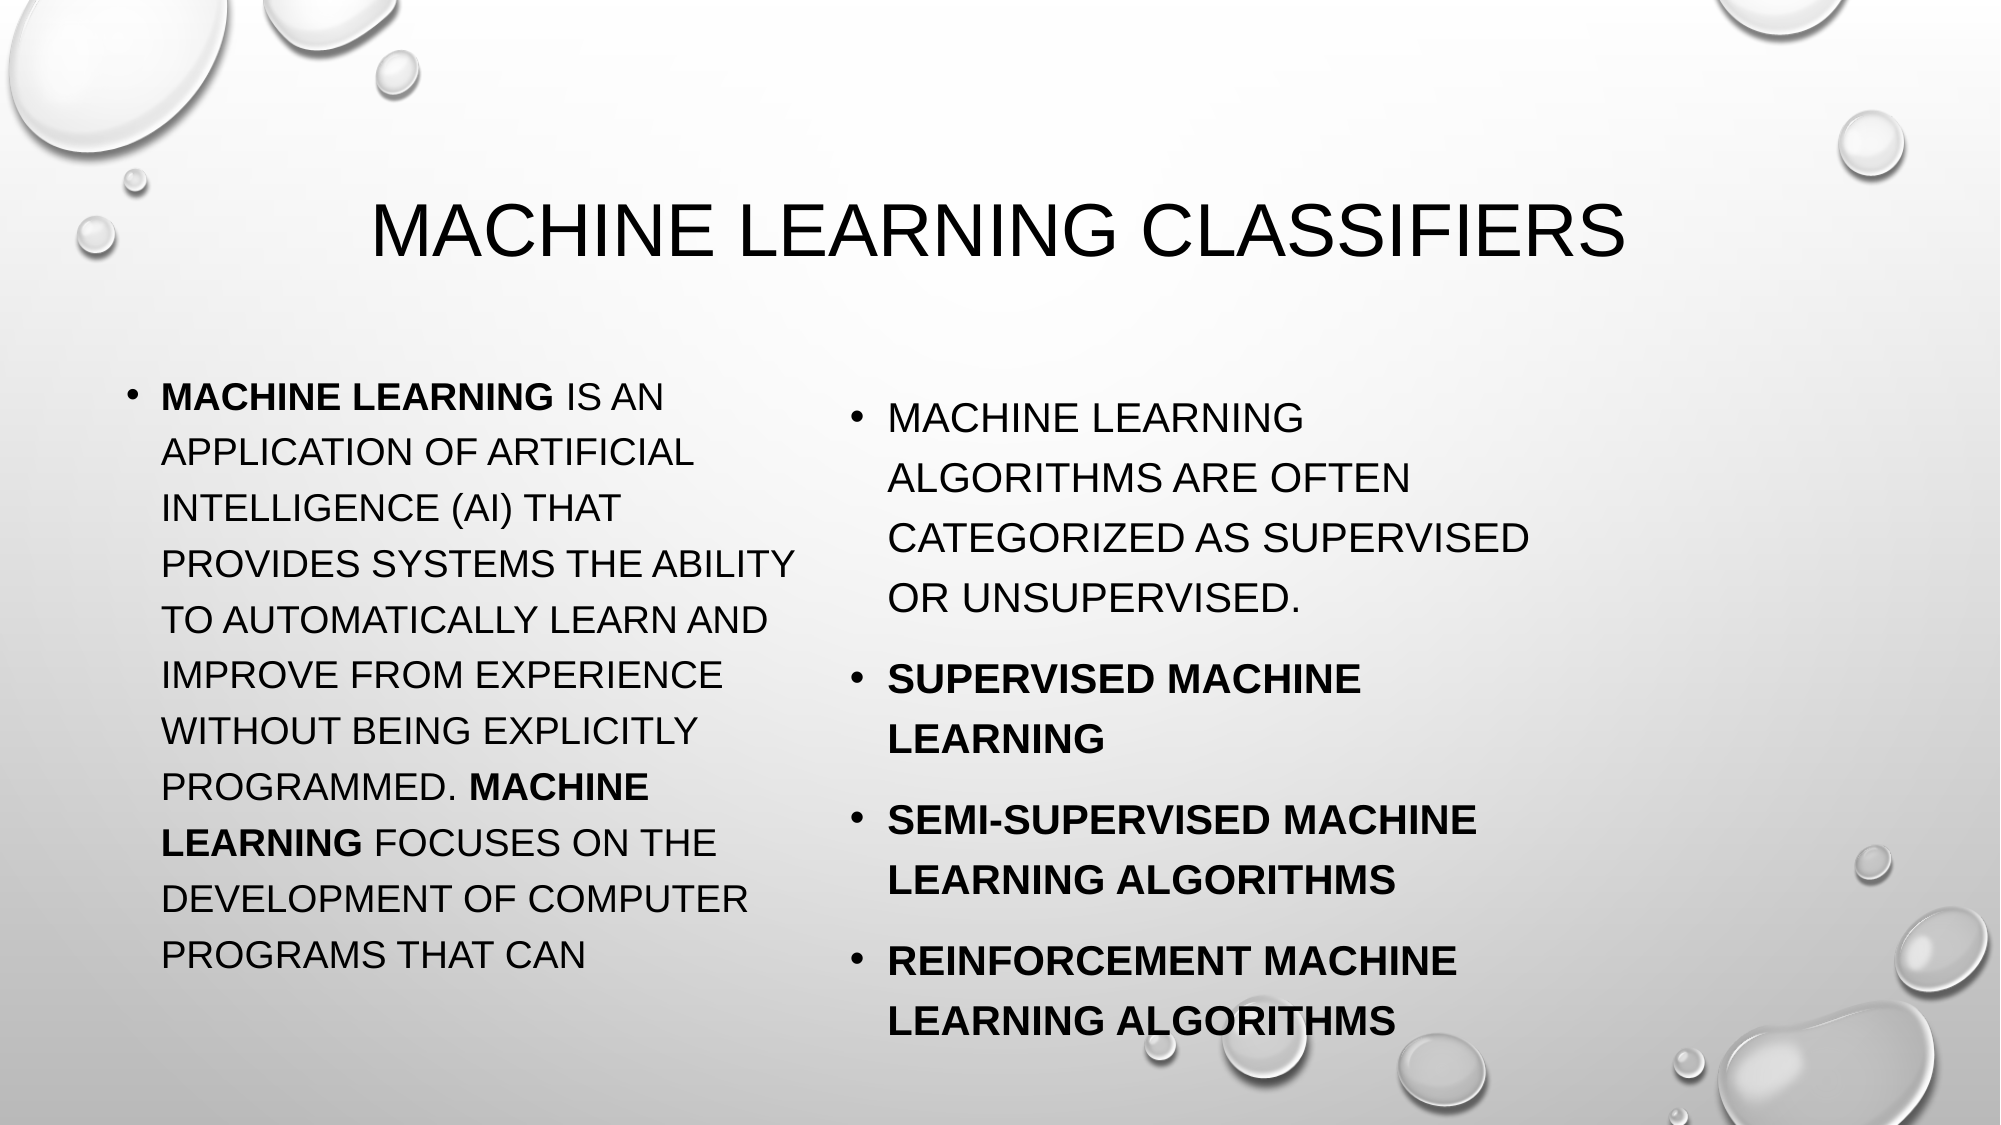

# Machine Learning Classifiers
Machine learning is an application of artificial intelligence (AI) that provides systems the ability to automatically learn and improve from experience without being explicitly programmed. Machine learning focuses on the development of computer programs that can

Machine learning algorithms are often categorized as supervised or unsupervised.
Supervised machine learning
Semi-supervised machine learning algorithms
Reinforcement machine learning algorithms